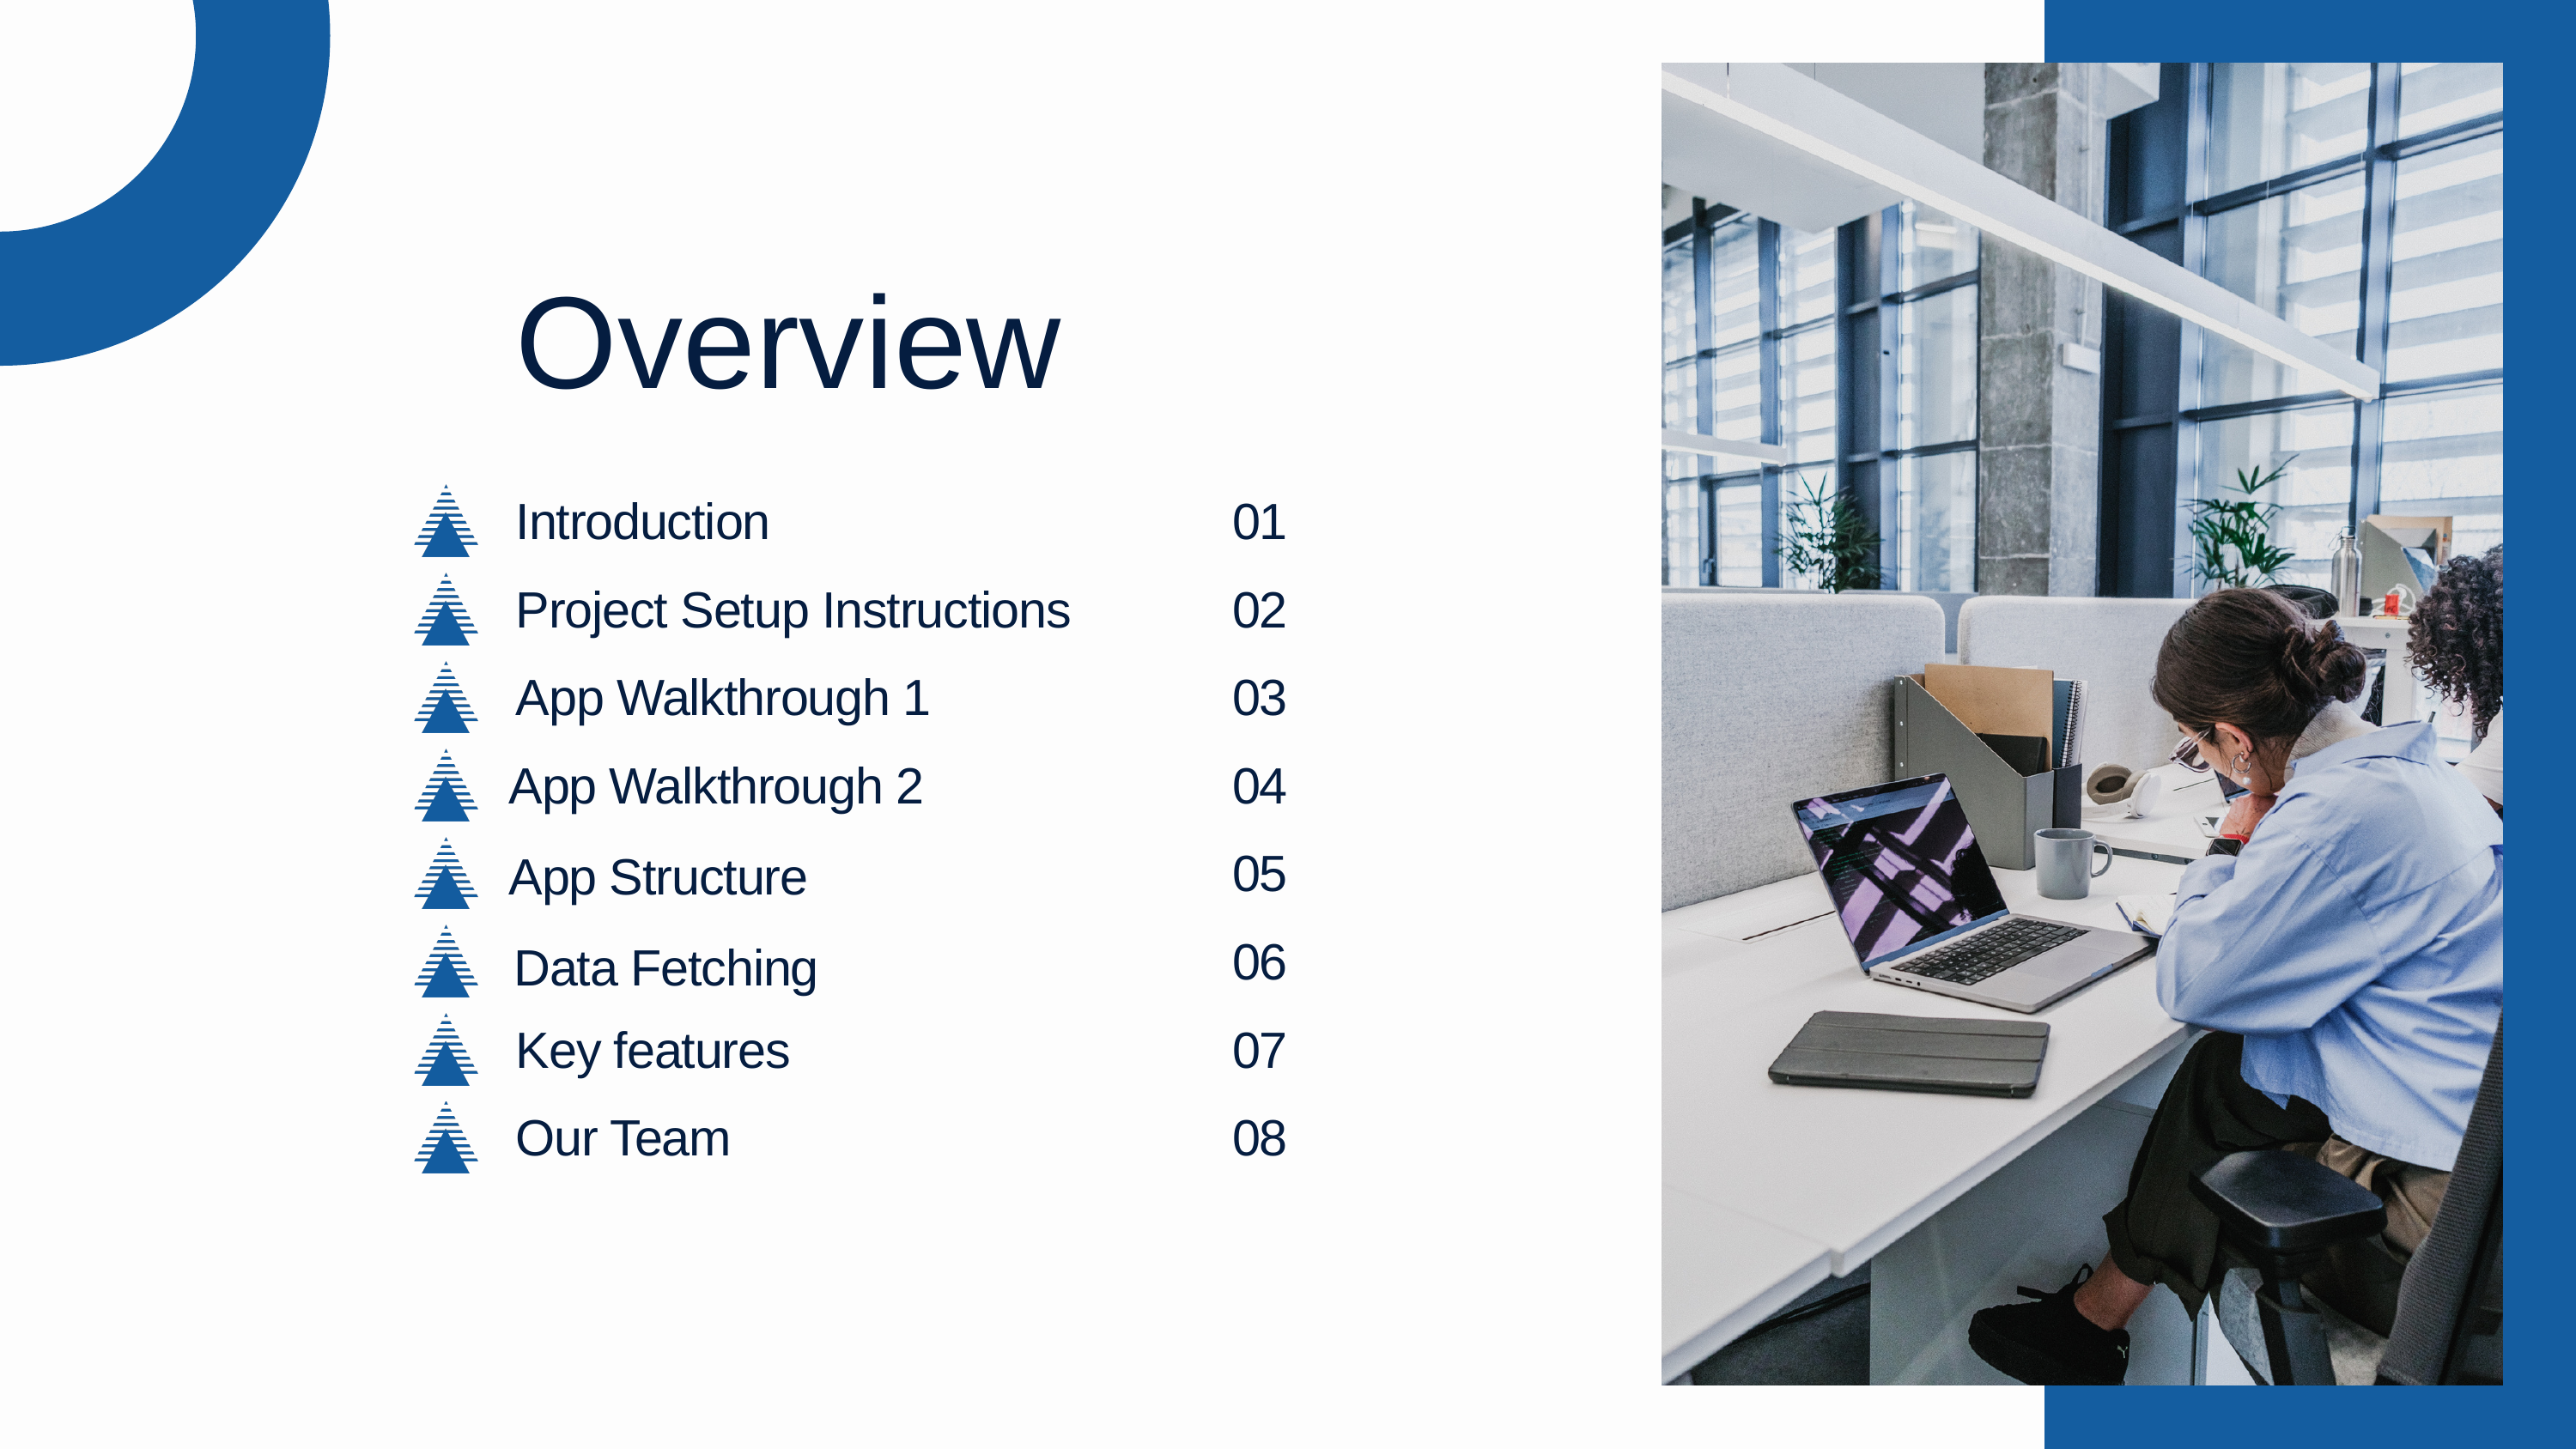

Overview
Introduction
01

Project Setup Instructions
02

App Walkthrough 1
03

App Walkthrough 2
04

05
App Structure

06
Data Fetching

Key features
07

Our Team
08